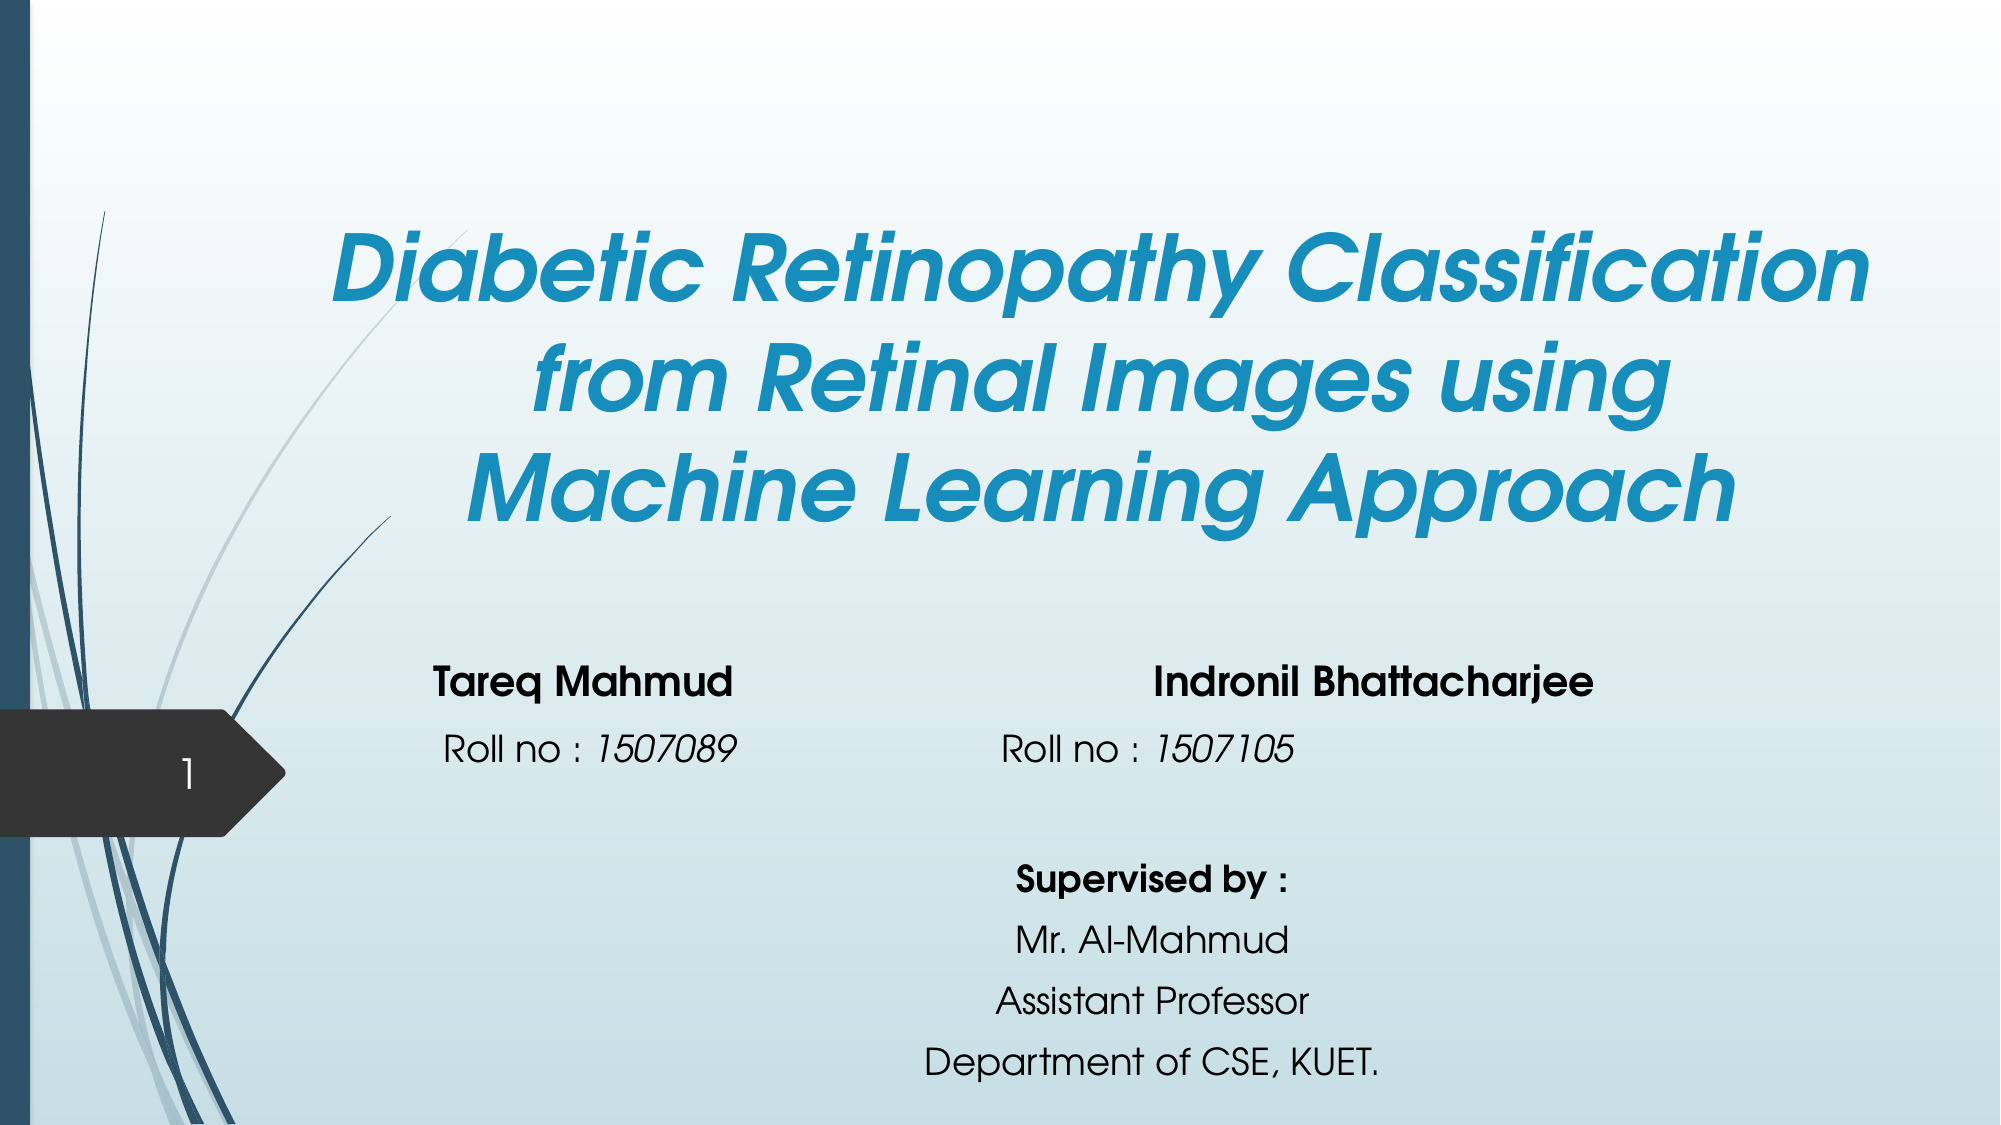

# Diabetic Retinopathy Classification from Retinal Images using Machine Learning Approach
Tareq Mahmud						 	           Indronil Bhattacharjee
 Roll no : 1507089								            Roll no : 1507105

Supervised by :
Mr. Al-Mahmud
Assistant Professor
Department of CSE, KUET.
1